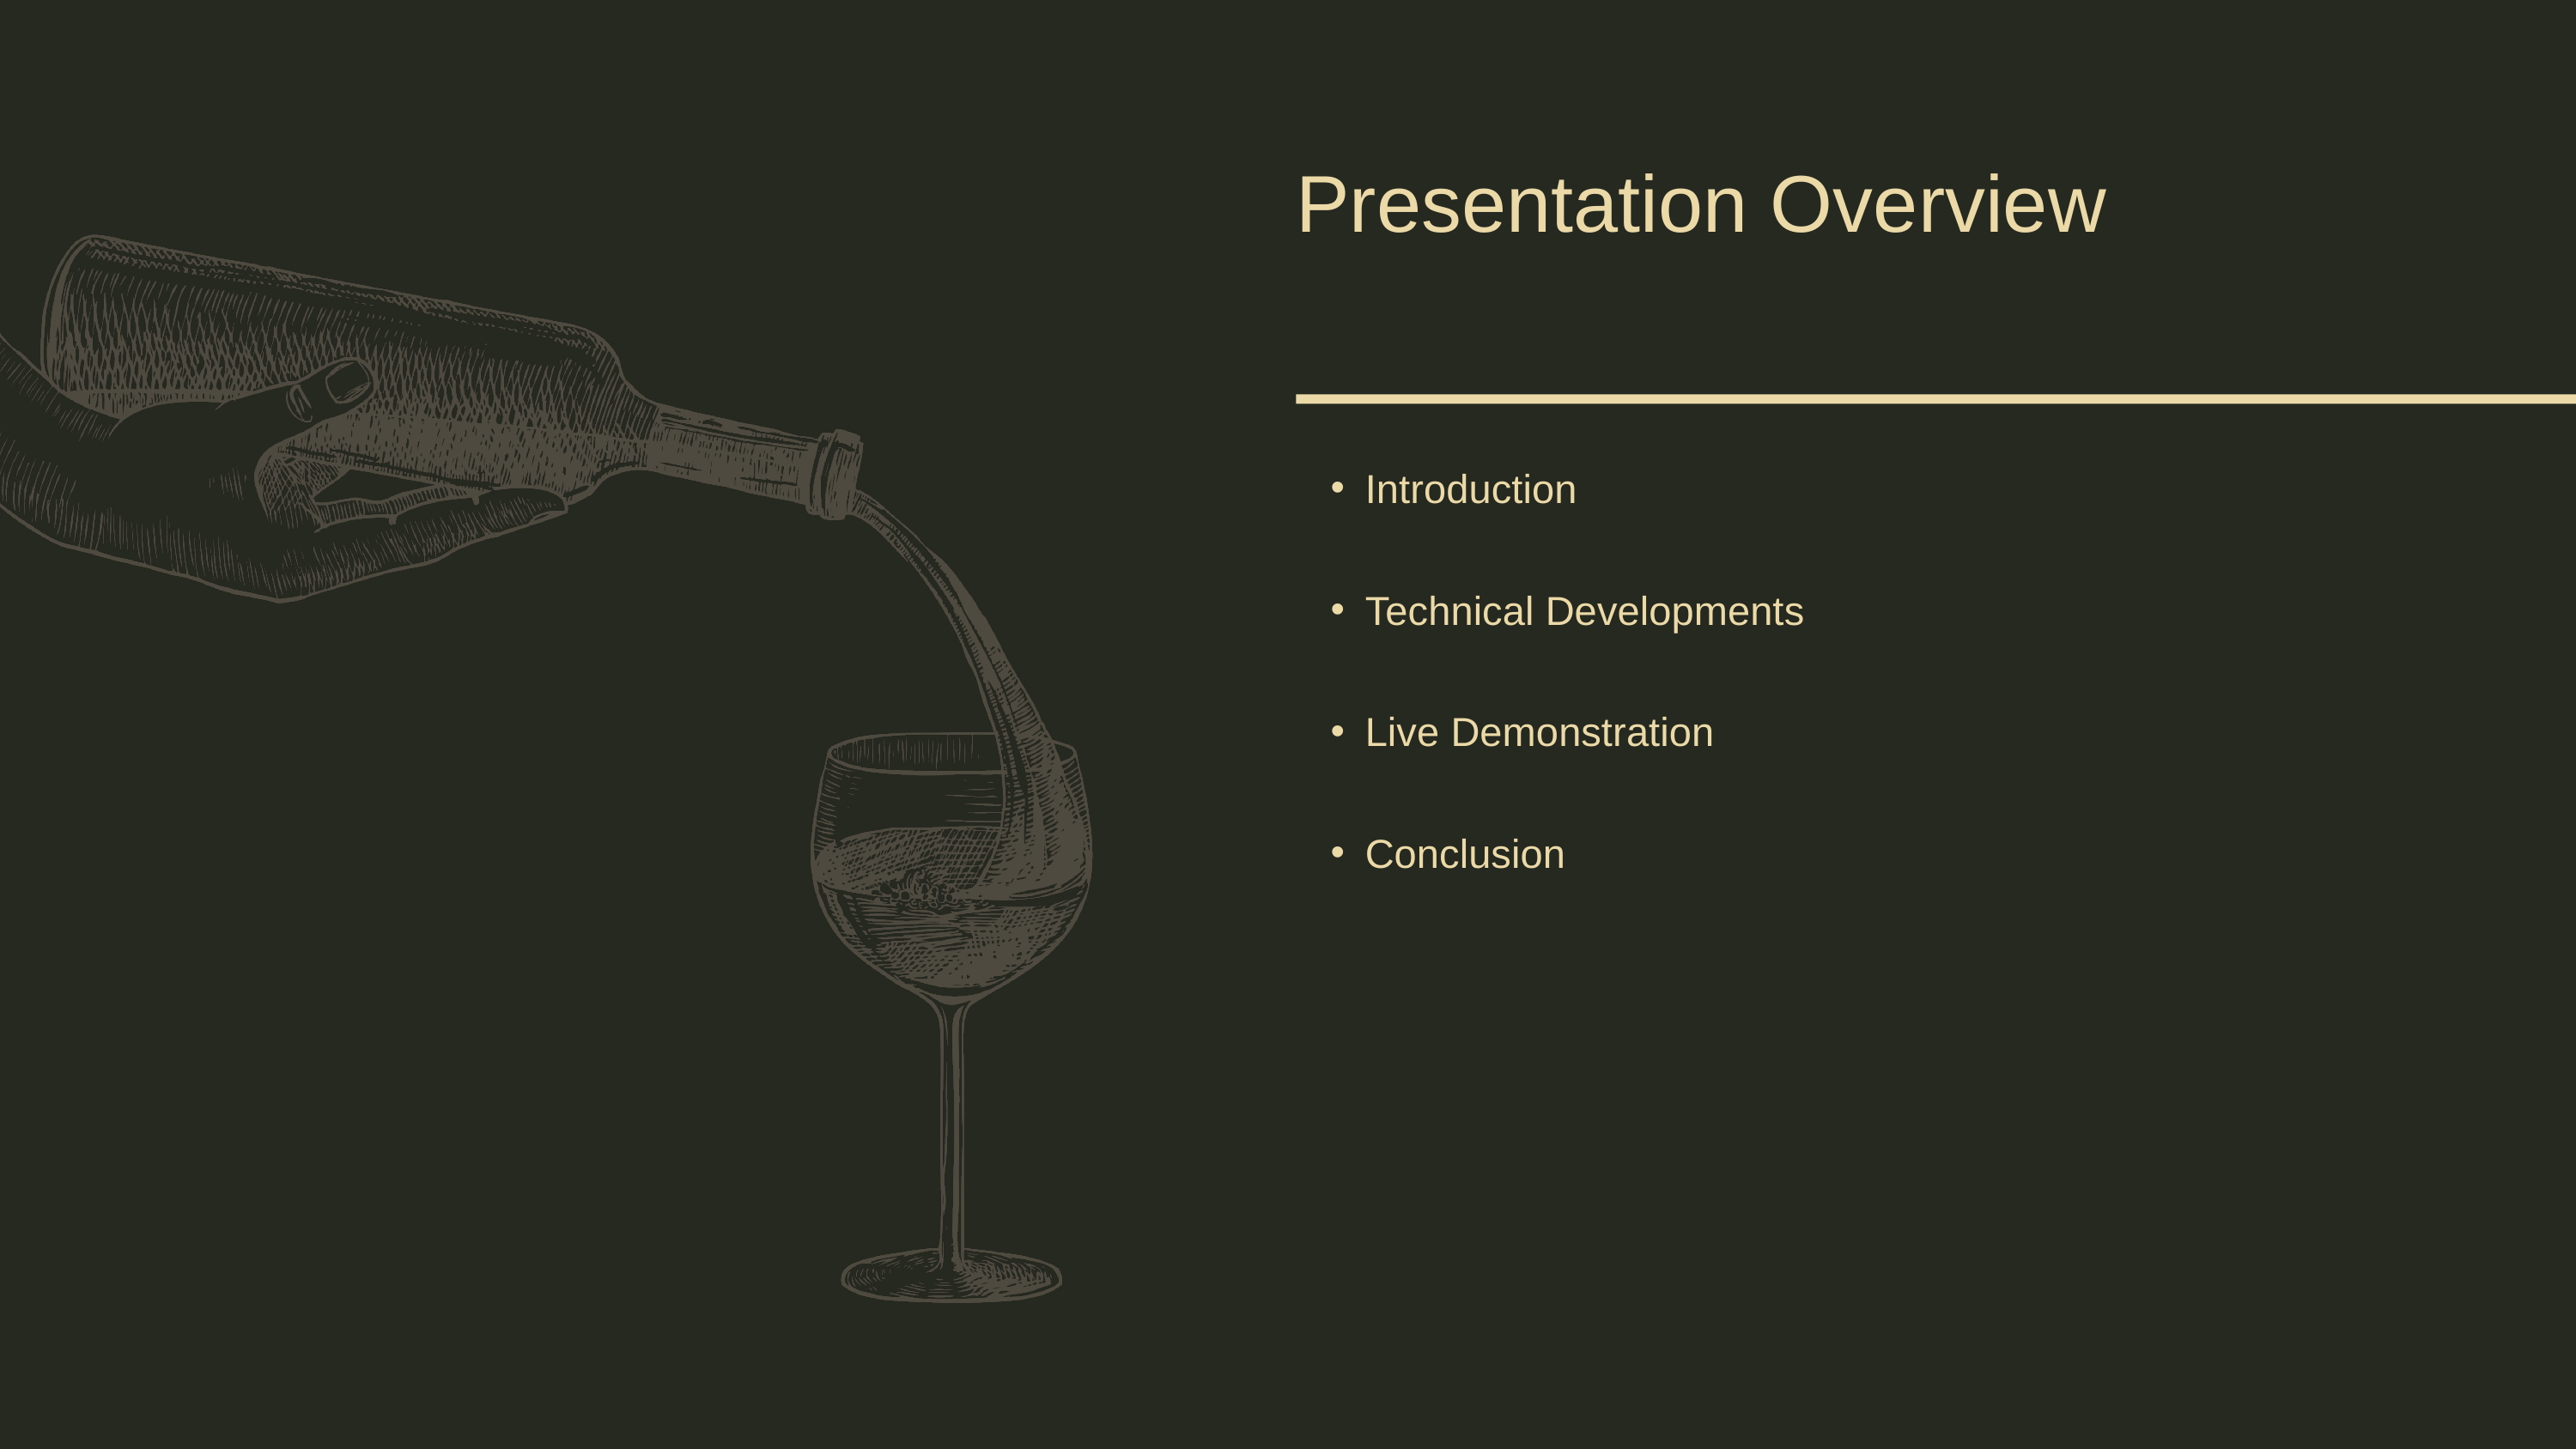

Presentation Overview

Introduction

Technical Developments

Live Demonstration

Conclusion